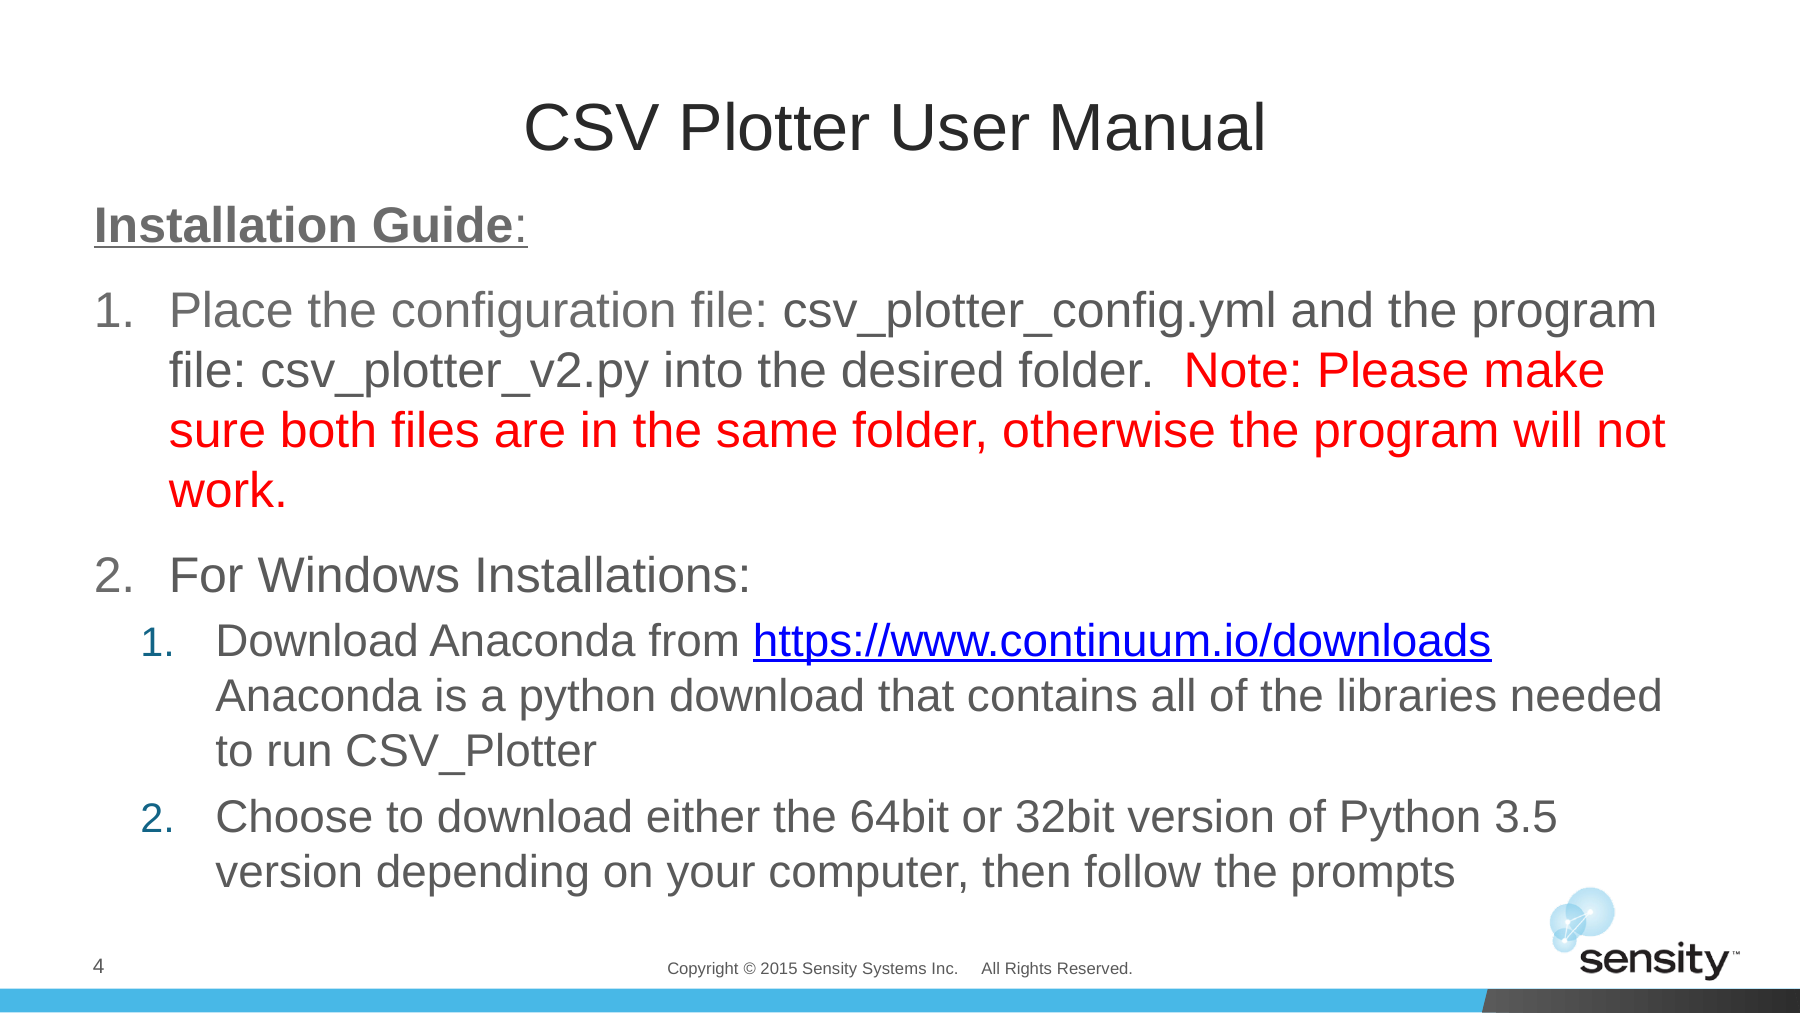

# CSV Plotter User Manual
Installation Guide:
Place the configuration file: csv_plotter_config.yml and the program file: csv_plotter_v2.py into the desired folder.  Note: Please make sure both files are in the same folder, otherwise the program will not work.
For Windows Installations:
Download Anaconda from https://www.continuum.io/downloads  Anaconda is a python download that contains all of the libraries needed to run CSV_Plotter
Choose to download either the 64bit or 32bit version of Python 3.5 version depending on your computer, then follow the prompts